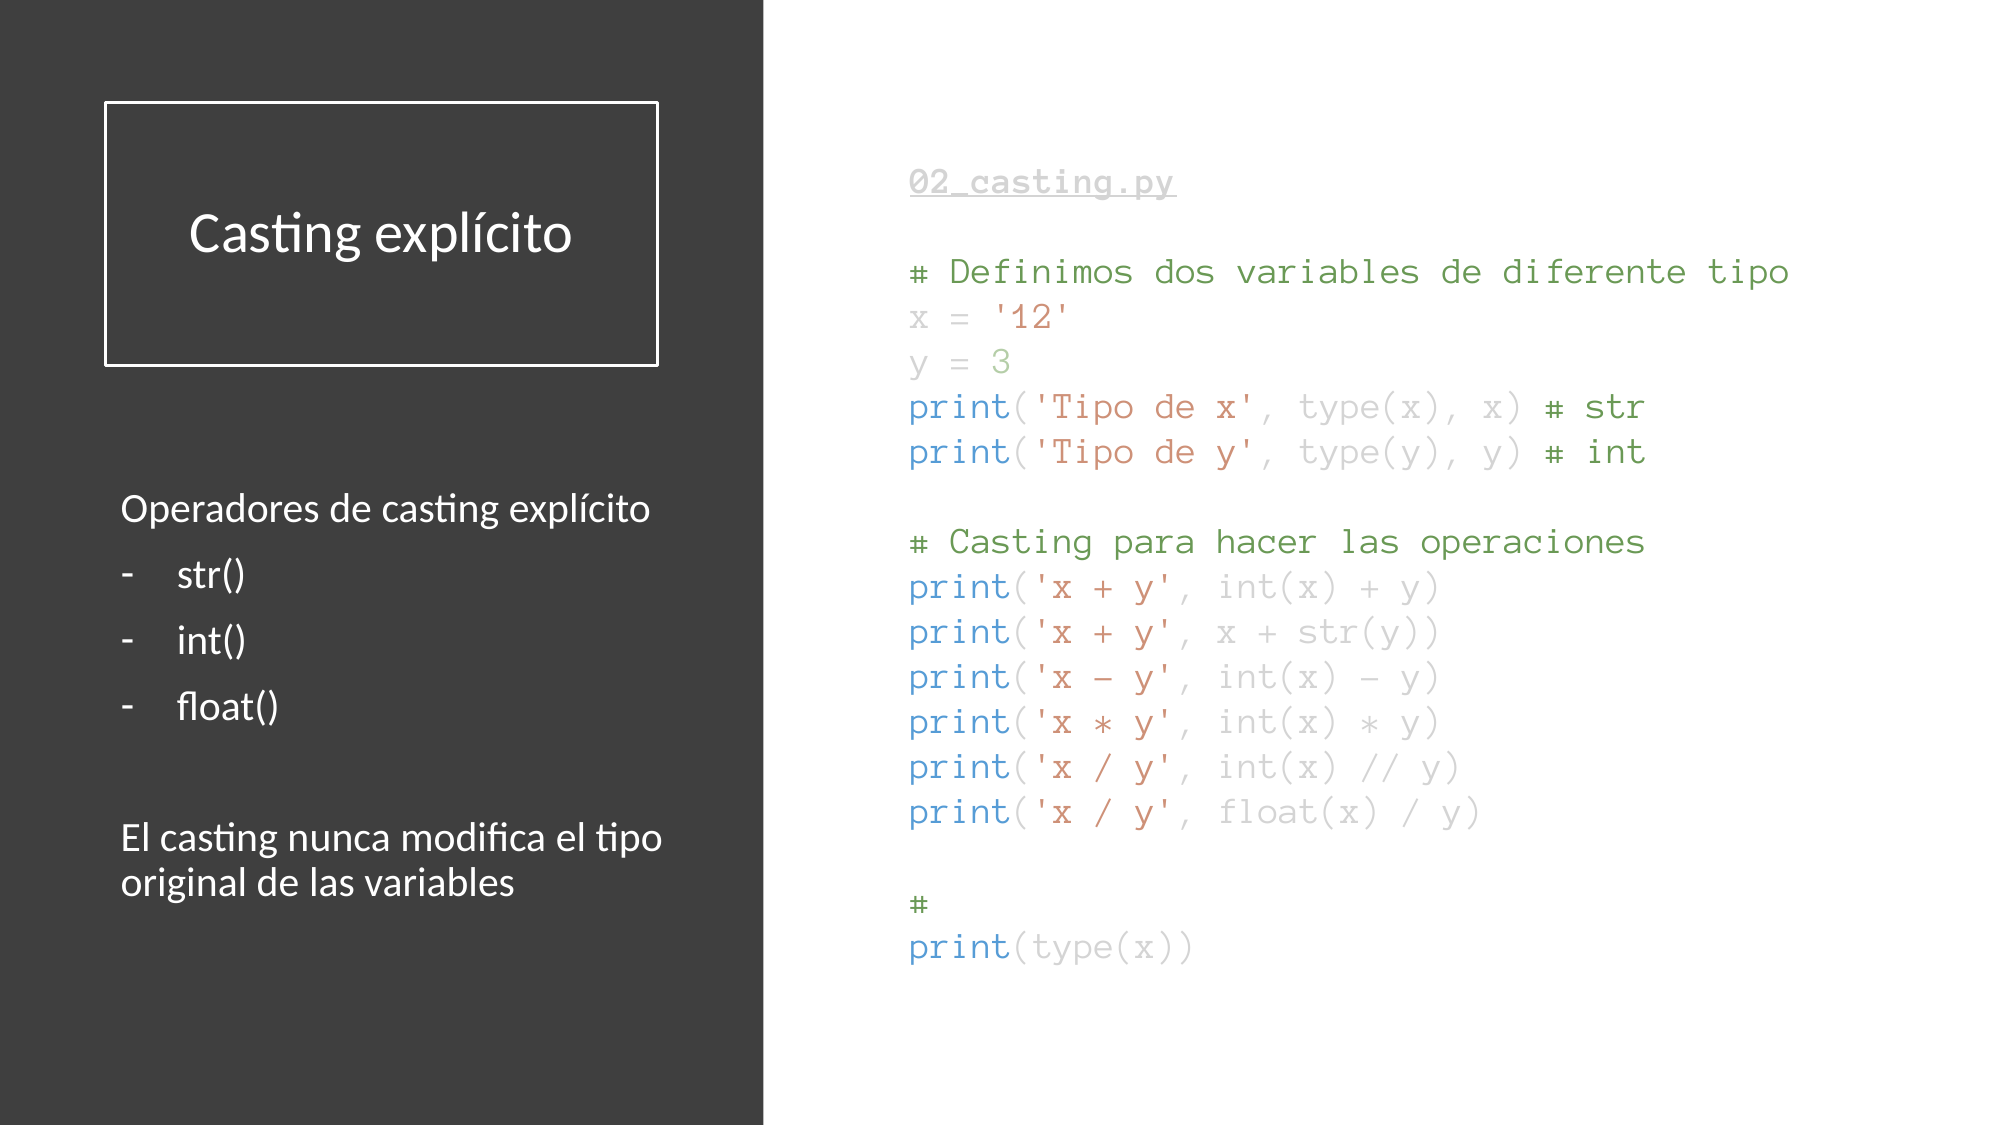

# Casting explícito
02_casting.py

# Definimos dos variables de diferente tipo
x = '12'
y = 3
print('Tipo de x', type(x), x) # str
print('Tipo de y', type(y), y) # int

# Casting para hacer las operaciones
print('x + y', int(x) + y)
print('x + y', x + str(y))
print('x - y', int(x) - y)
print('x * y', int(x) * y)
print('x / y', int(x) // y)
print('x / y', float(x) / y)

#
print(type(x))

Operadores de casting explícito
str()
int()
float()

El casting nunca modifica el tipooriginal de las variables